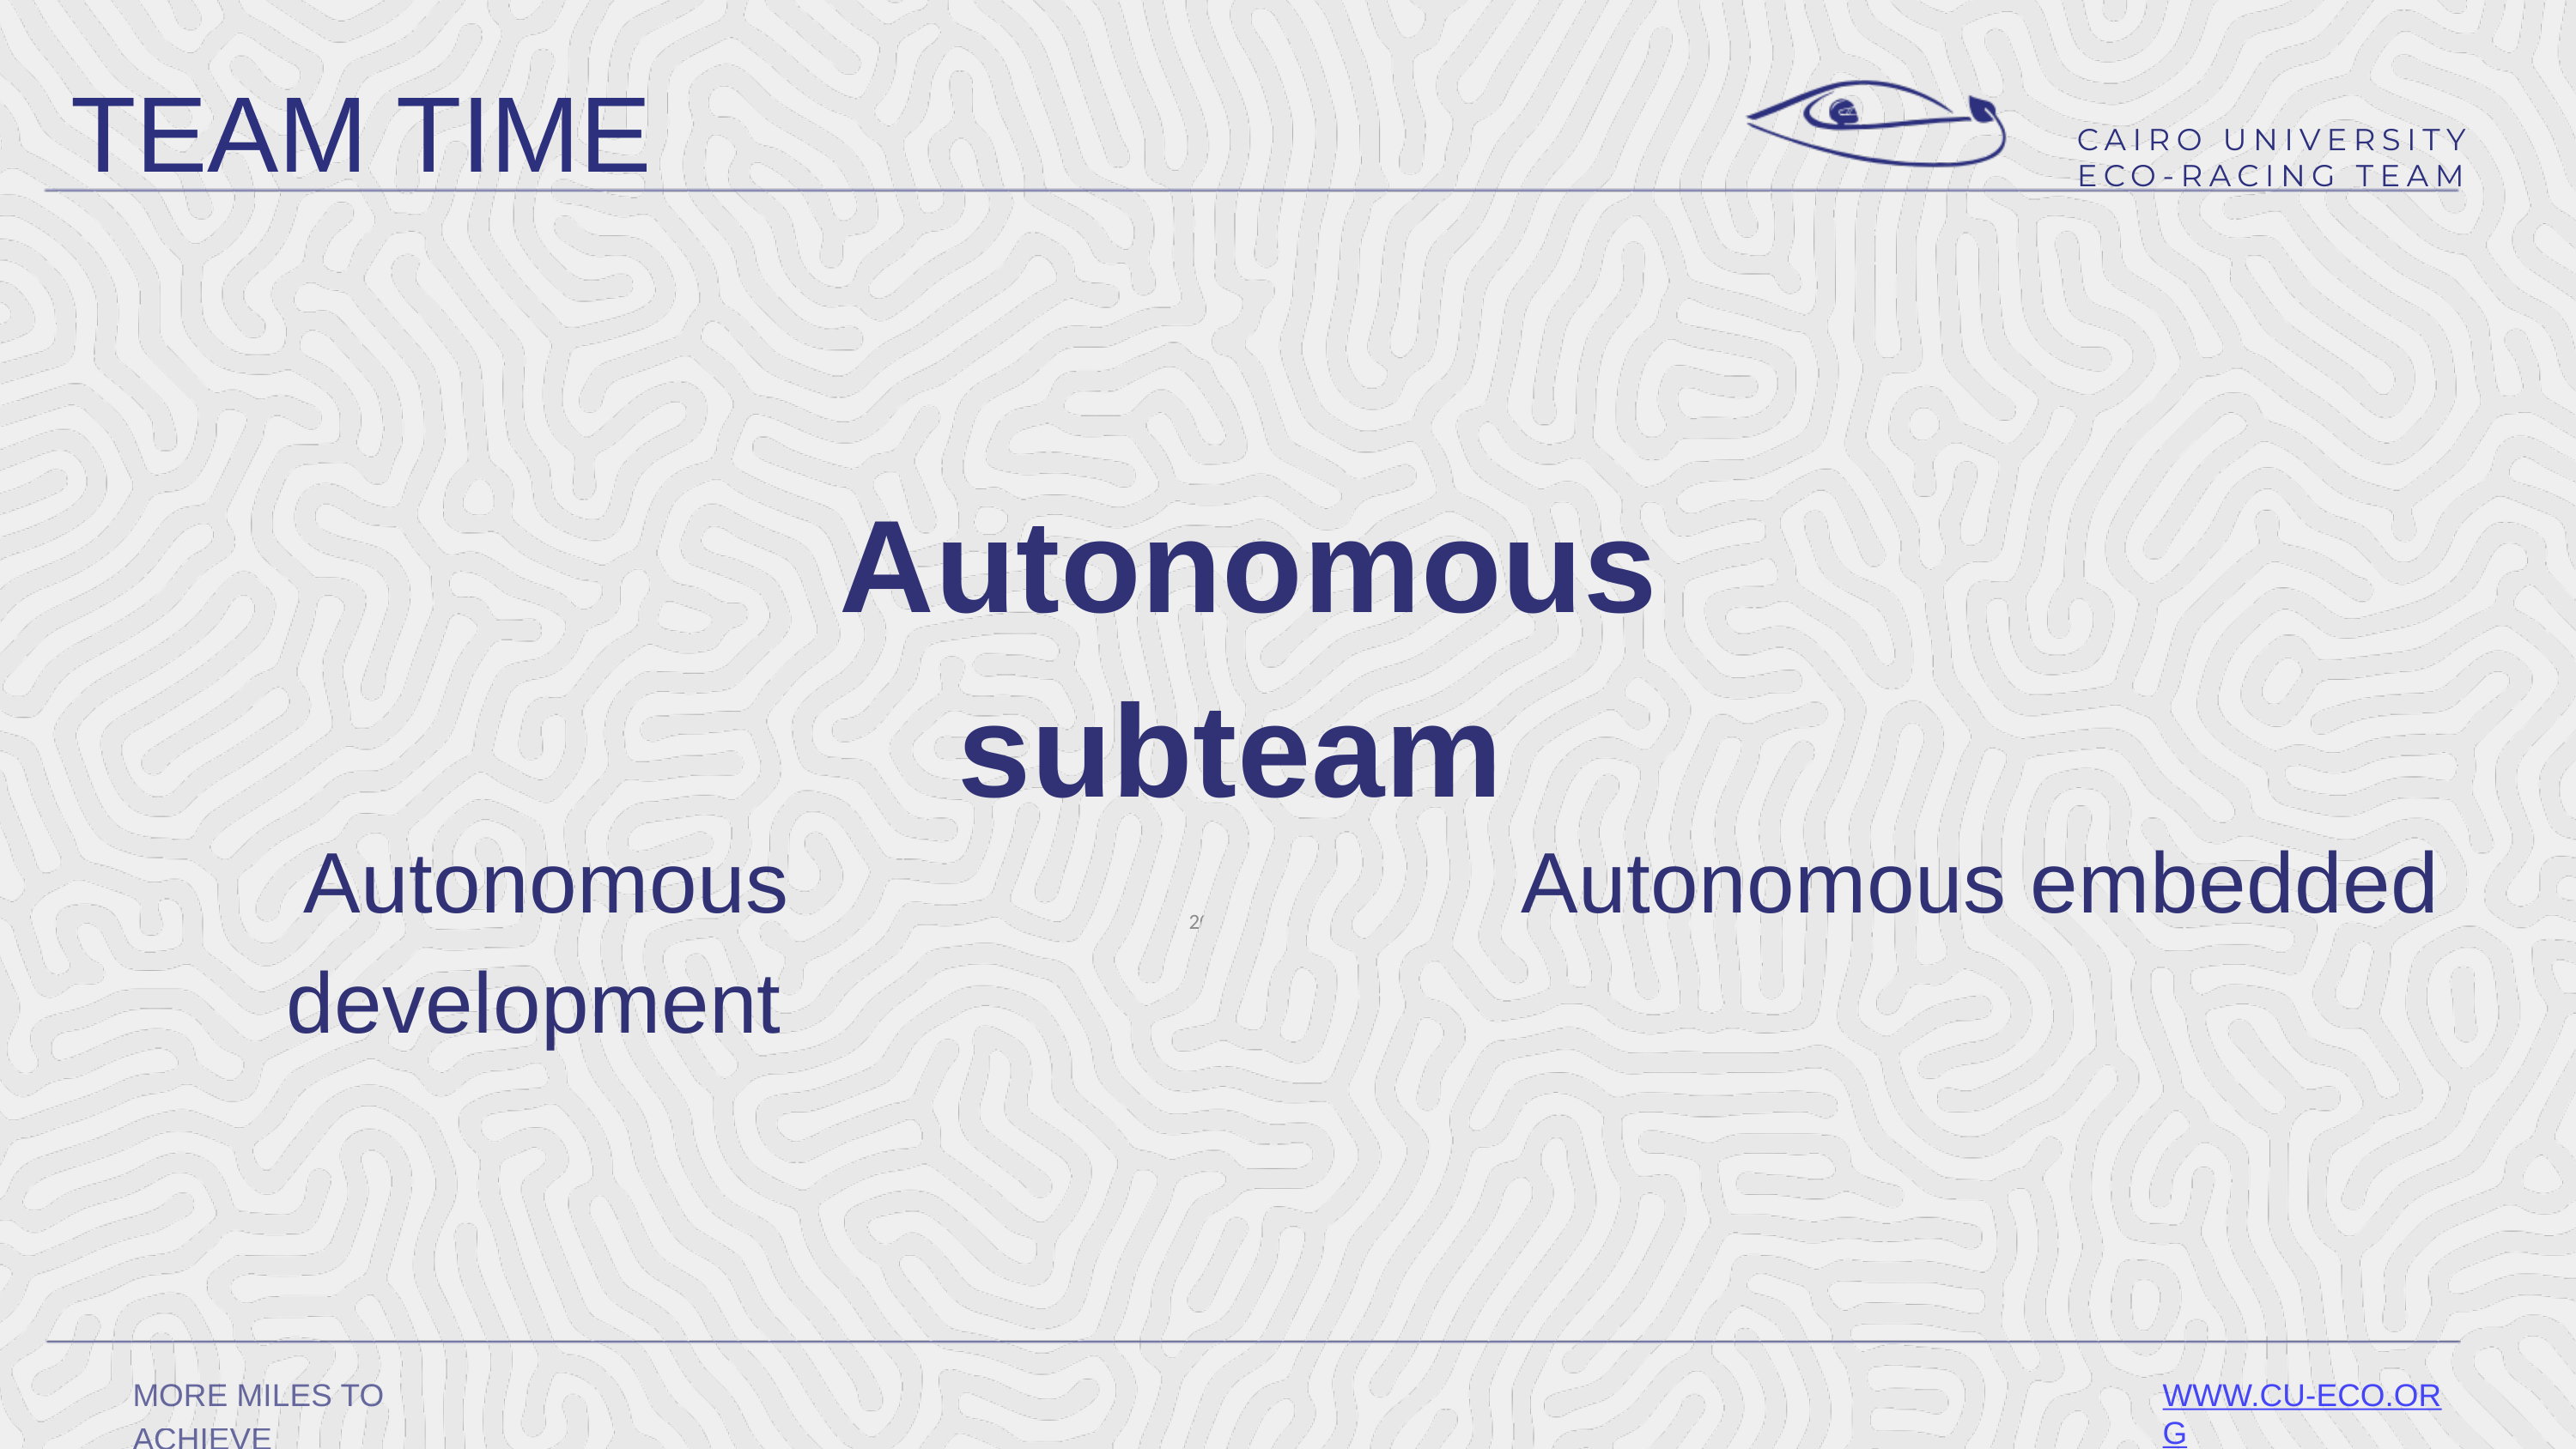

TEAM TIME
CAIRO UNIVERSITY ECO-RACING TEAM
Autonomous subteam
Autonomous development
Autonomous embedded
20
MORE MILES TO ACHIEVE
WWW.CU-ECO.ORG